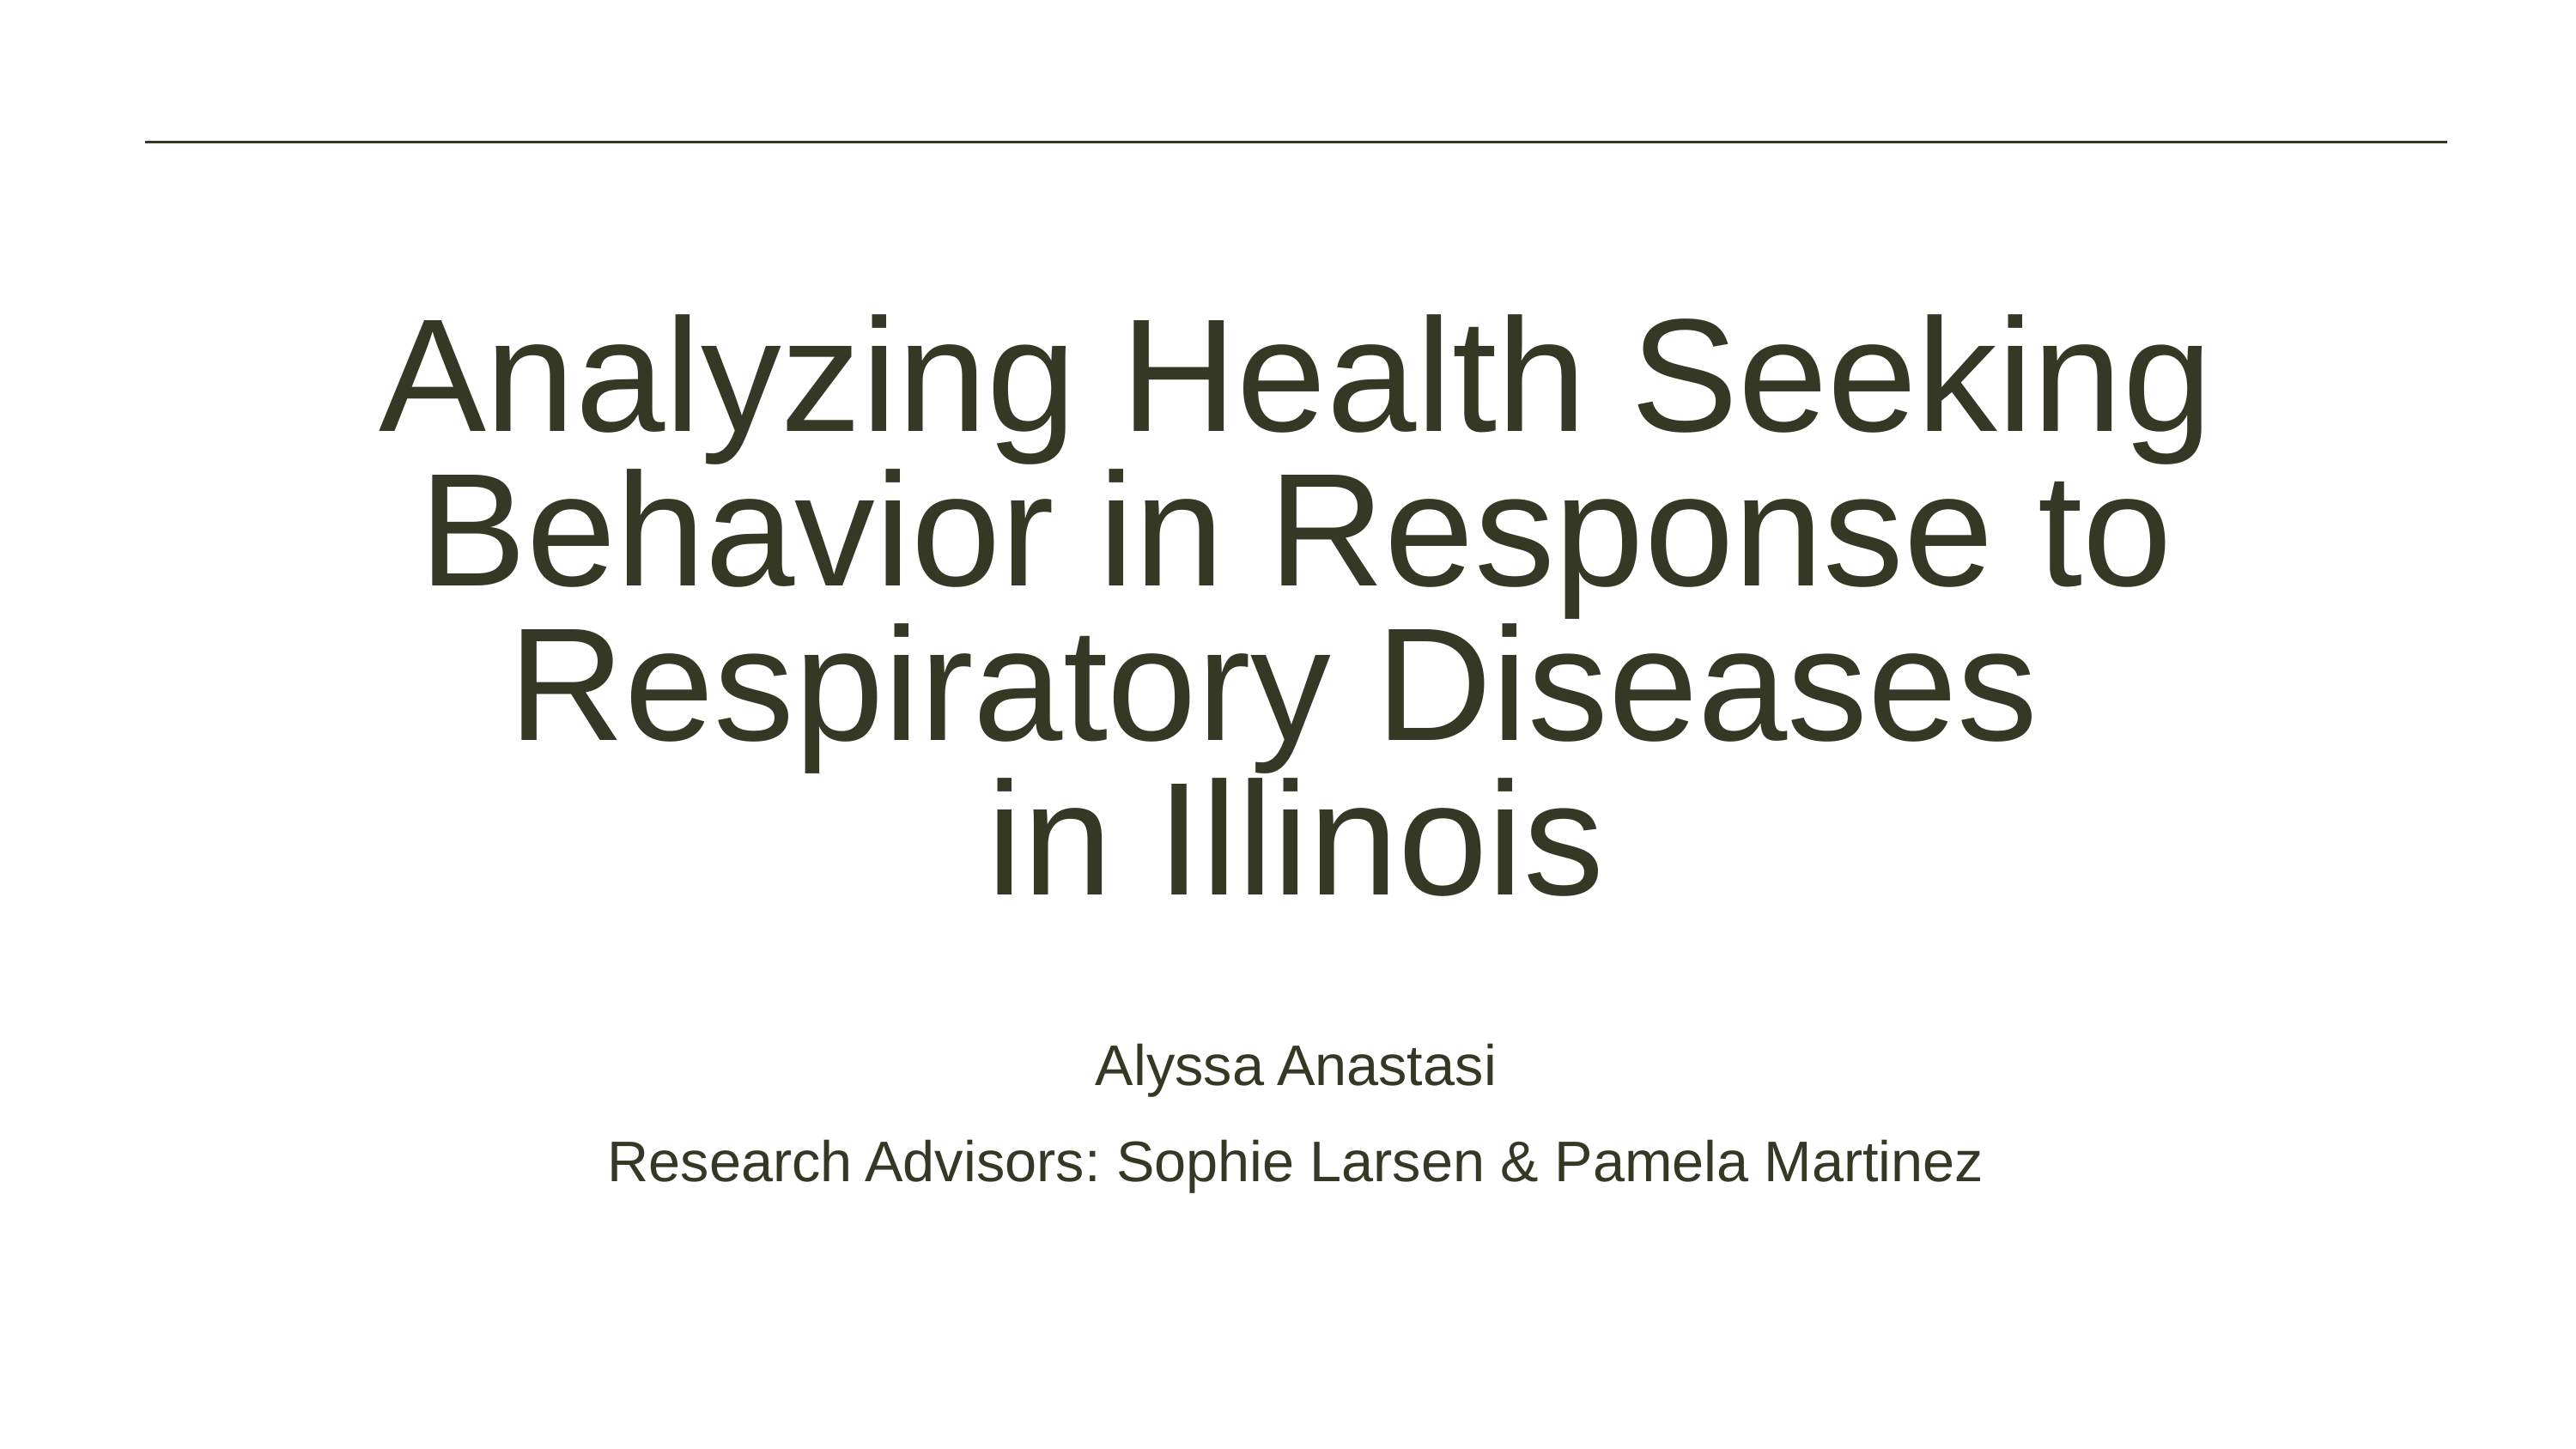

Analyzing Health Seeking Behavior in Response to Respiratory Diseases
in Illinois
Alyssa Anastasi
Research Advisors: Sophie Larsen & Pamela Martinez